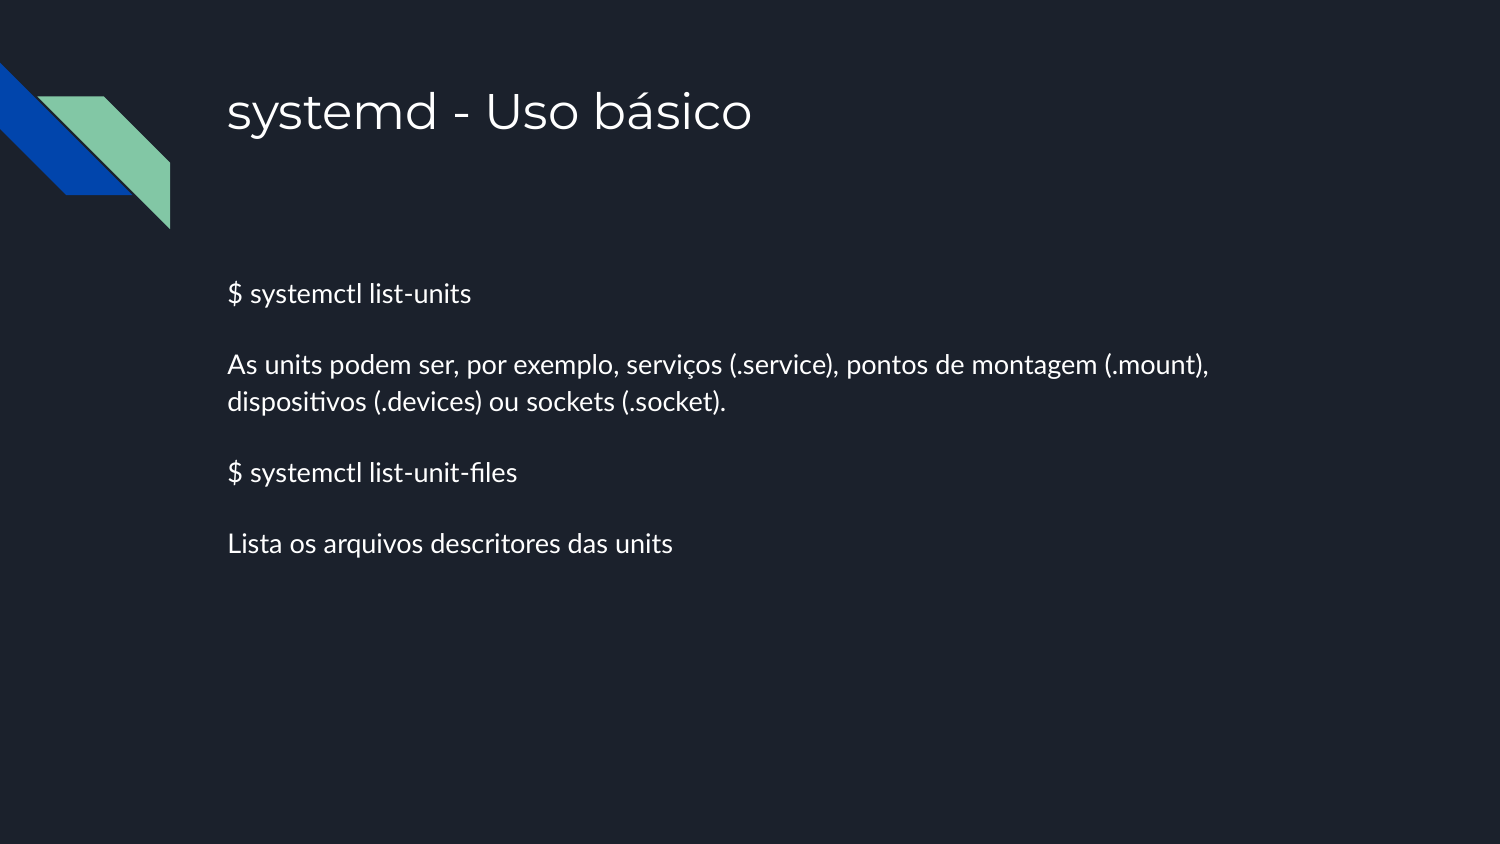

systemd - Uso básico
$ systemctl list-units
As units podem ser, por exemplo, serviços (.service), pontos de montagem (.mount), dispositivos (.devices) ou sockets (.socket).
$ systemctl list-unit-files
Lista os arquivos descritores das units